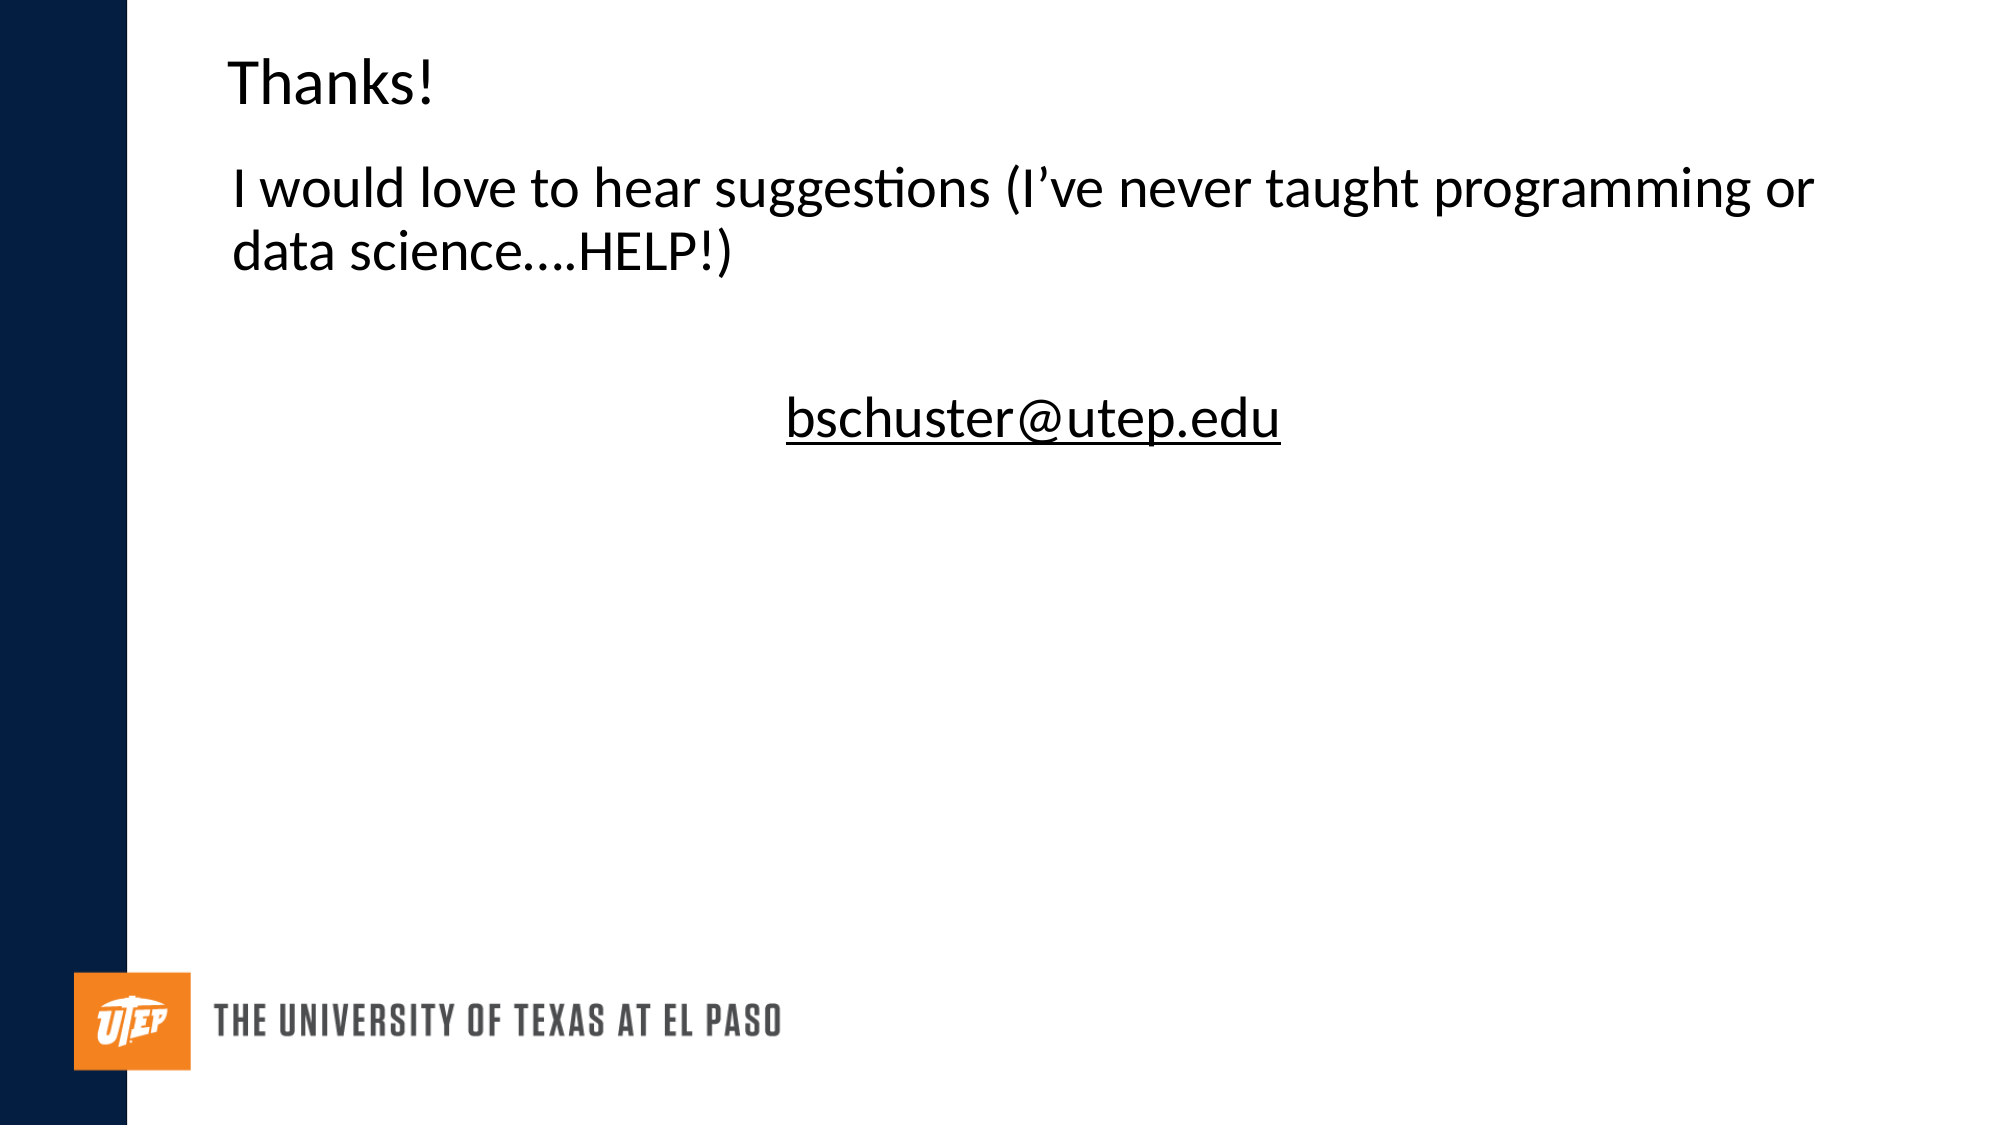

# Thanks!
I would love to hear suggestions (I’ve never taught programming or data science….HELP!)

bschuster@utep.edu